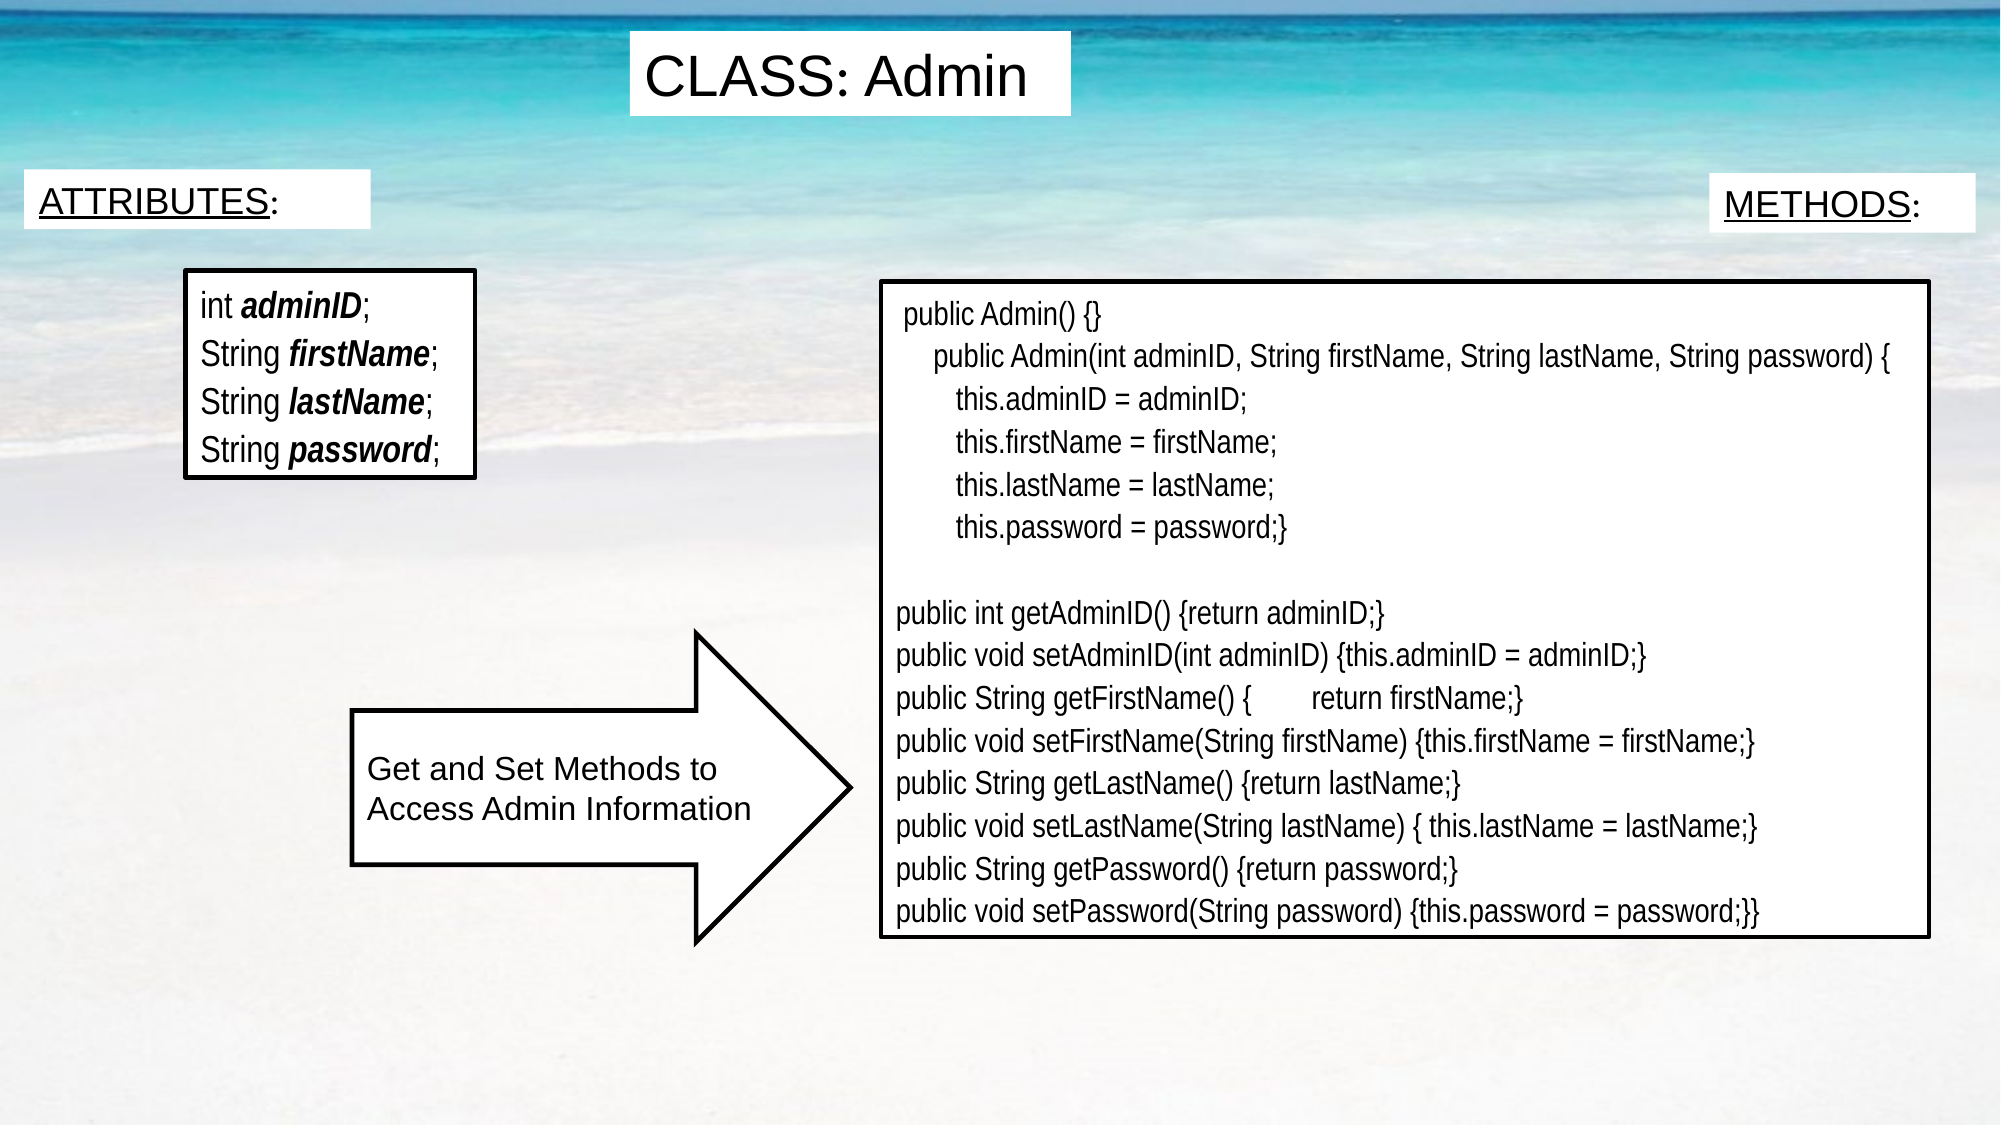

CLASS: Admin
ATTRIBUTES:
METHODS:
int adminID;
String firstName;
String lastName;
String password;
 public Admin() {}
     public Admin(int adminID, String firstName, String lastName, String password) {
        this.adminID = adminID;
        this.firstName = firstName;
        this.lastName = lastName;
        this.password = password;}

public int getAdminID() {return adminID;}
public void setAdminID(int adminID) {this.adminID = adminID;}
public String getFirstName() {        return firstName;}
public void setFirstName(String firstName) {this.firstName = firstName;}
public String getLastName() {return lastName;}
public void setLastName(String lastName) { this.lastName = lastName;}
public String getPassword() {return password;}
public void setPassword(String password) {this.password = password;}}

Get and Set Methods to Access Admin Information